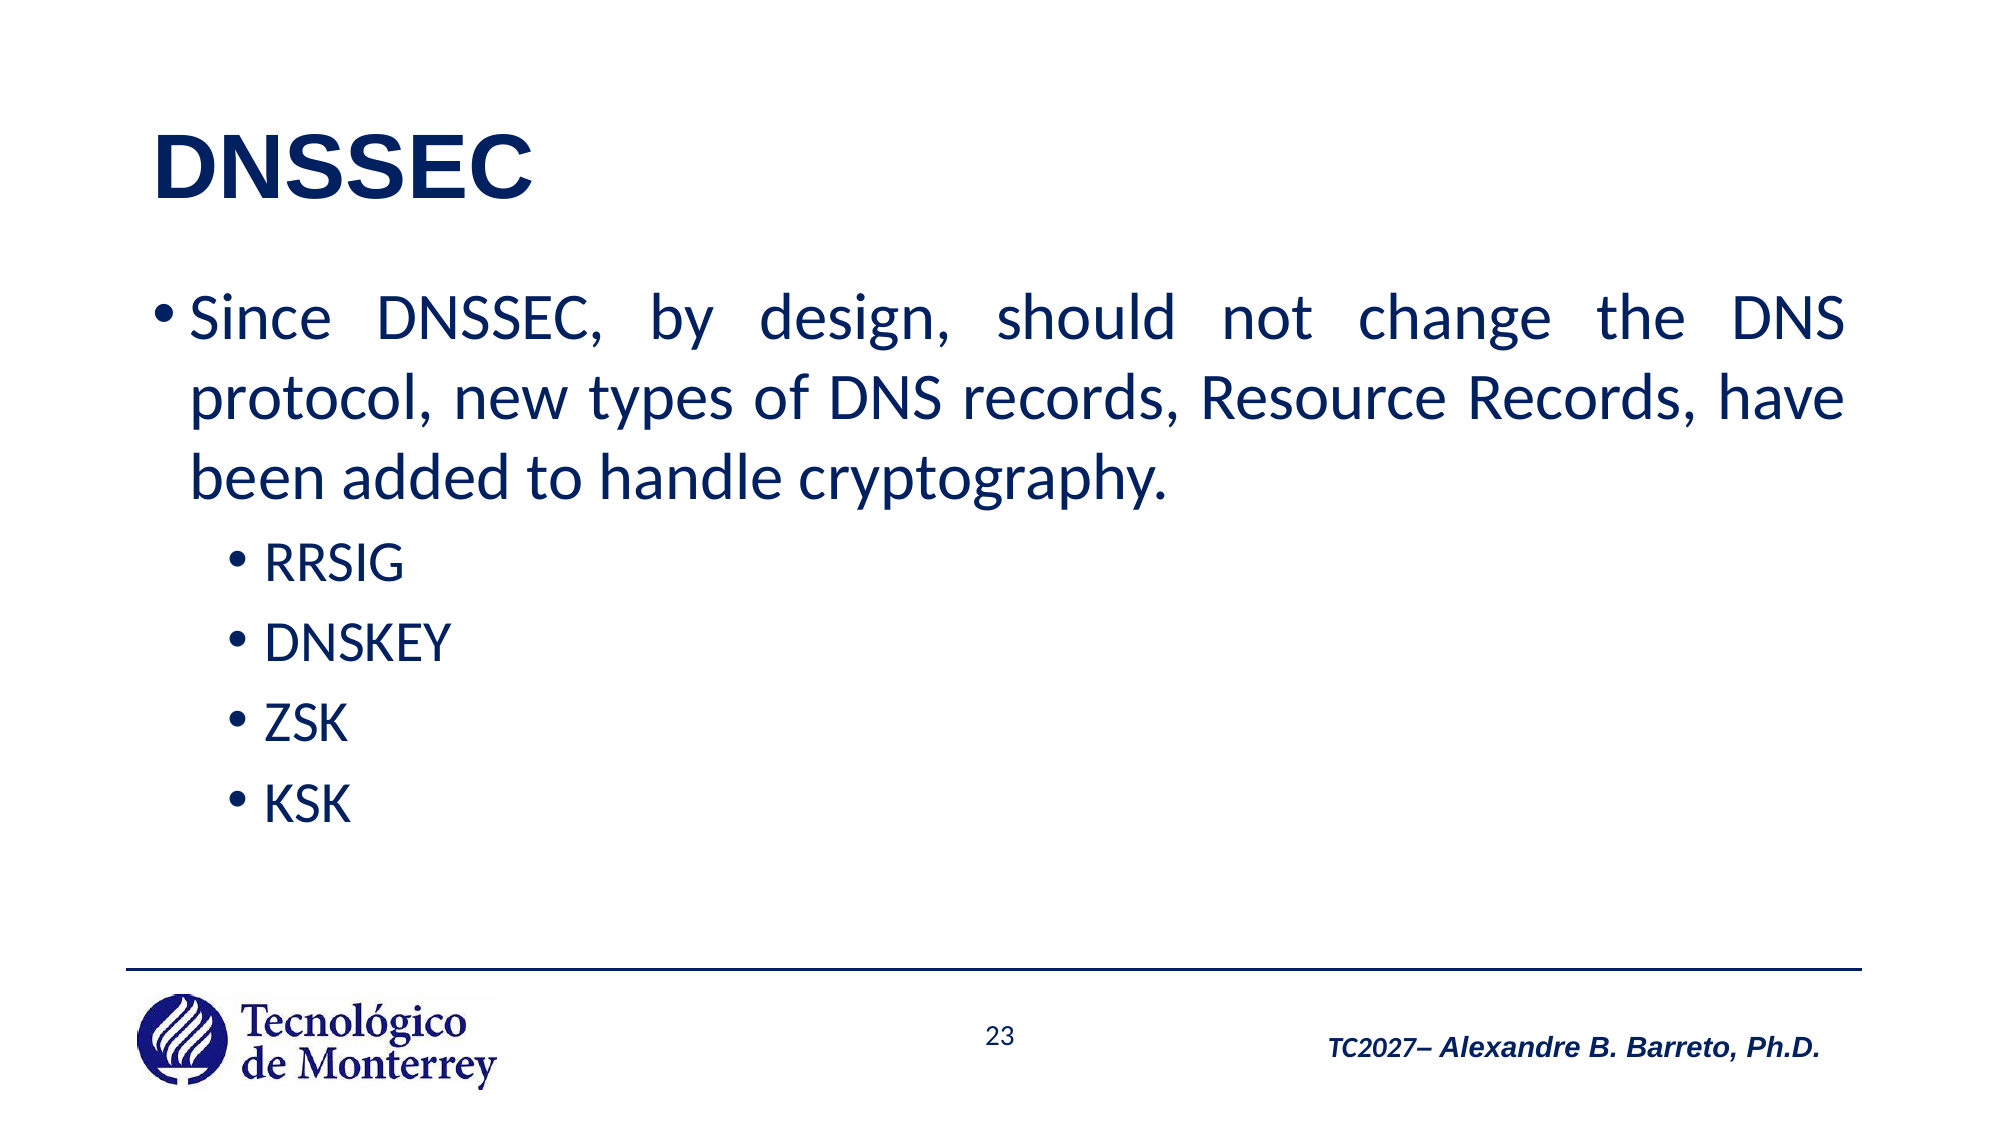

# DNSSEC
Since DNSSEC, by design, should not change the DNS protocol, new types of DNS records, Resource Records, have been added to handle cryptography.
RRSIG
DNSKEY
ZSK
KSK